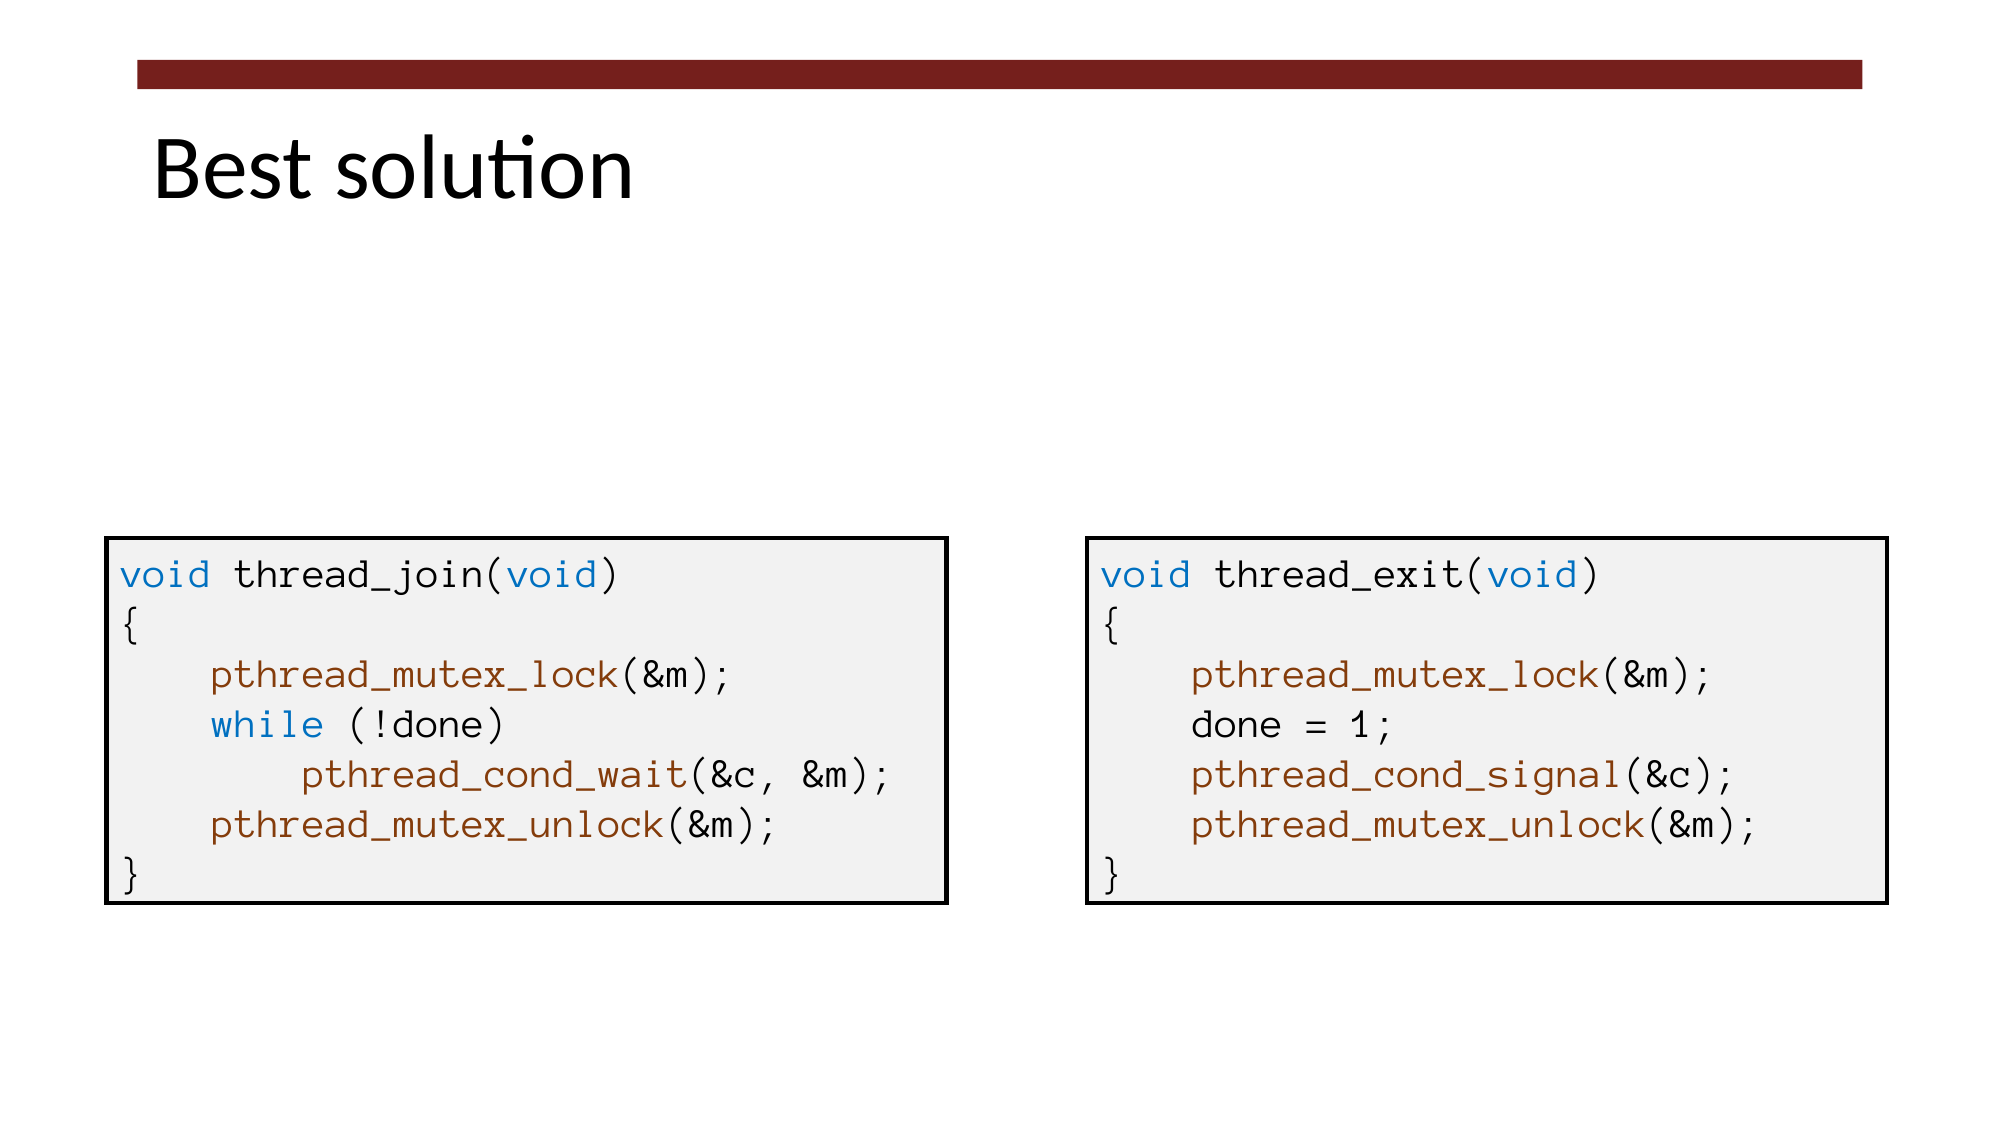

# Best solution

void thread_join(void)
{
    pthread_mutex_lock(&m);
    while (!done)
        pthread_cond_wait(&c, &m);
    pthread_mutex_unlock(&m);
}
void thread_exit(void)
{
    pthread_mutex_lock(&m);
    done = 1;
    pthread_cond_signal(&c);
    pthread_mutex_unlock(&m);
}